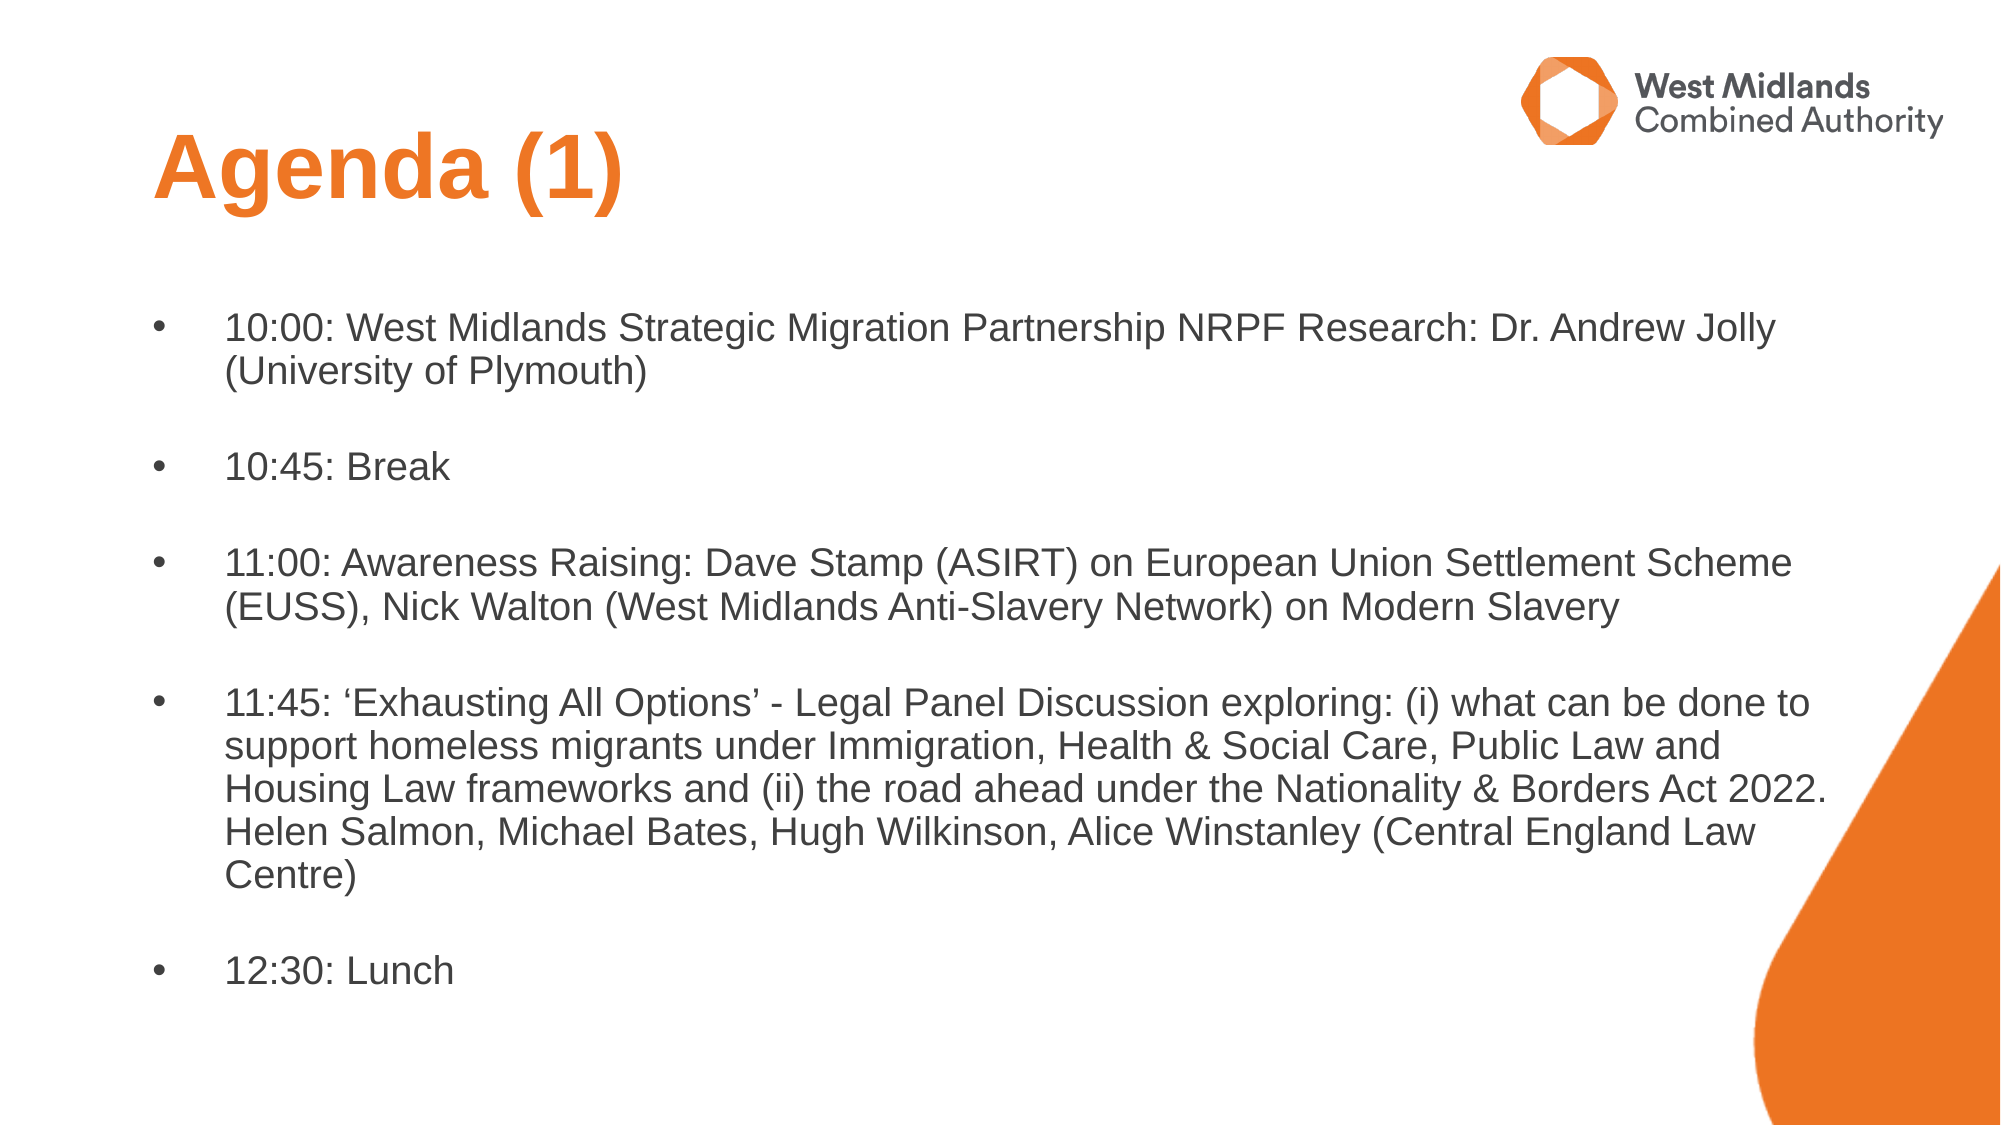

# Agenda (1)
10:00: West Midlands Strategic Migration Partnership NRPF Research: Dr. Andrew Jolly (University of Plymouth)

10:45: Break

11:00: Awareness Raising: Dave Stamp (ASIRT) on European Union Settlement Scheme (EUSS), Nick Walton (West Midlands Anti-Slavery Network) on Modern Slavery

11:45: ‘Exhausting All Options’ - Legal Panel Discussion exploring: (i) what can be done to support homeless migrants under Immigration, Health & Social Care, Public Law and Housing Law frameworks and (ii) the road ahead under the Nationality & Borders Act 2022.  Helen Salmon, Michael Bates, Hugh Wilkinson, Alice Winstanley (Central England Law Centre)

12:30: Lunch